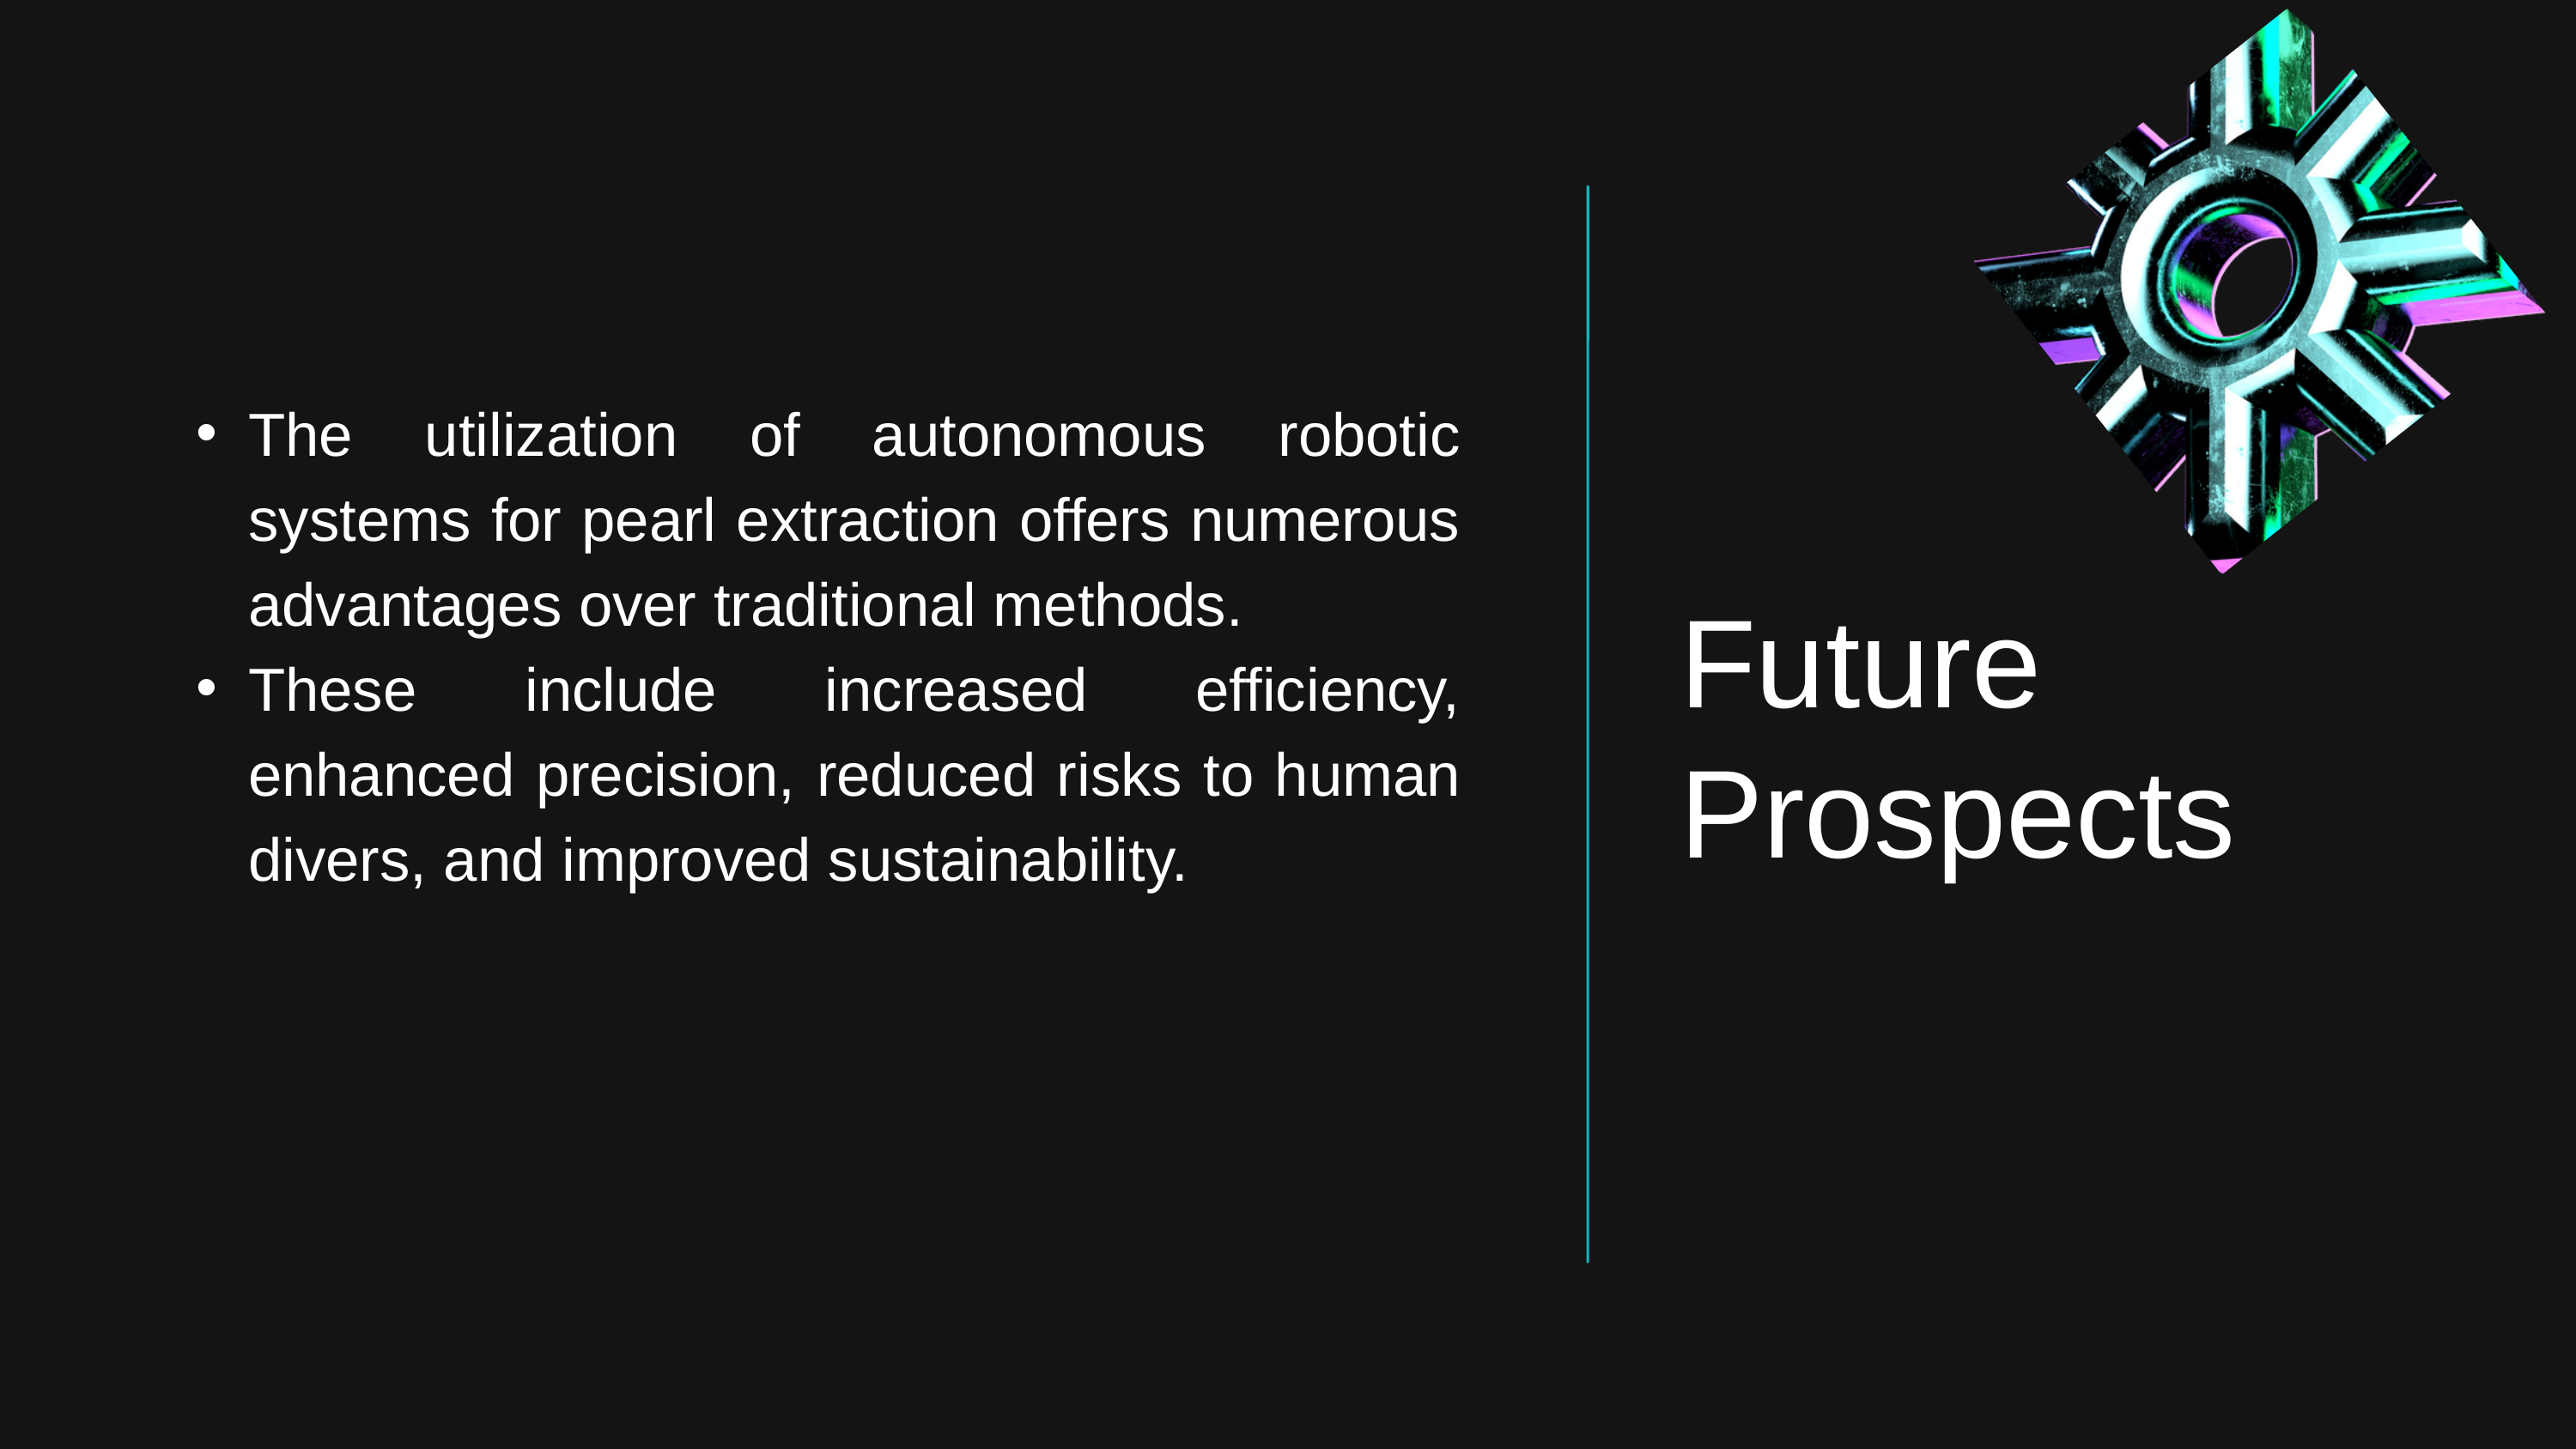

The utilization of autonomous robotic systems for pearl extraction offers numerous advantages over traditional methods.
These include increased efficiency, enhanced precision, reduced risks to human divers, and improved sustainability.

Future Prospects